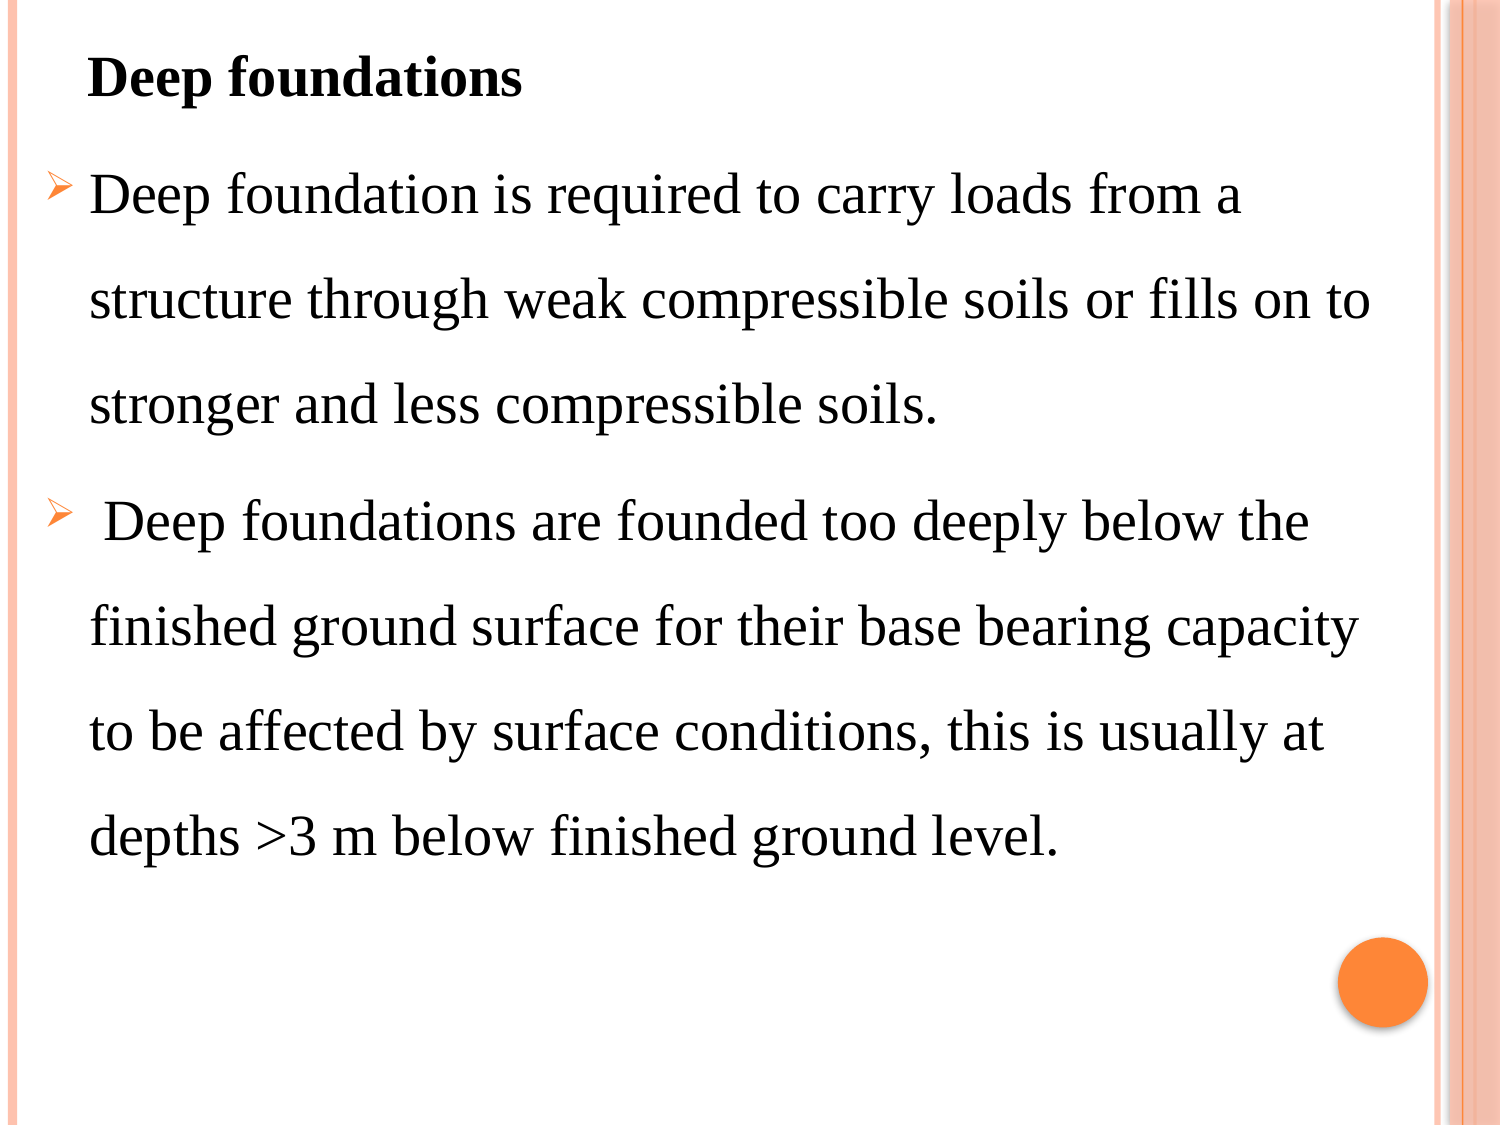

Deep foundations
Deep foundation is required to carry loads from a structure through weak compressible soils or fills on to stronger and less compressible soils.
 Deep foundations are founded too deeply below the finished ground surface for their base bearing capacity to be affected by surface conditions, this is usually at depths >3 m below finished ground level.